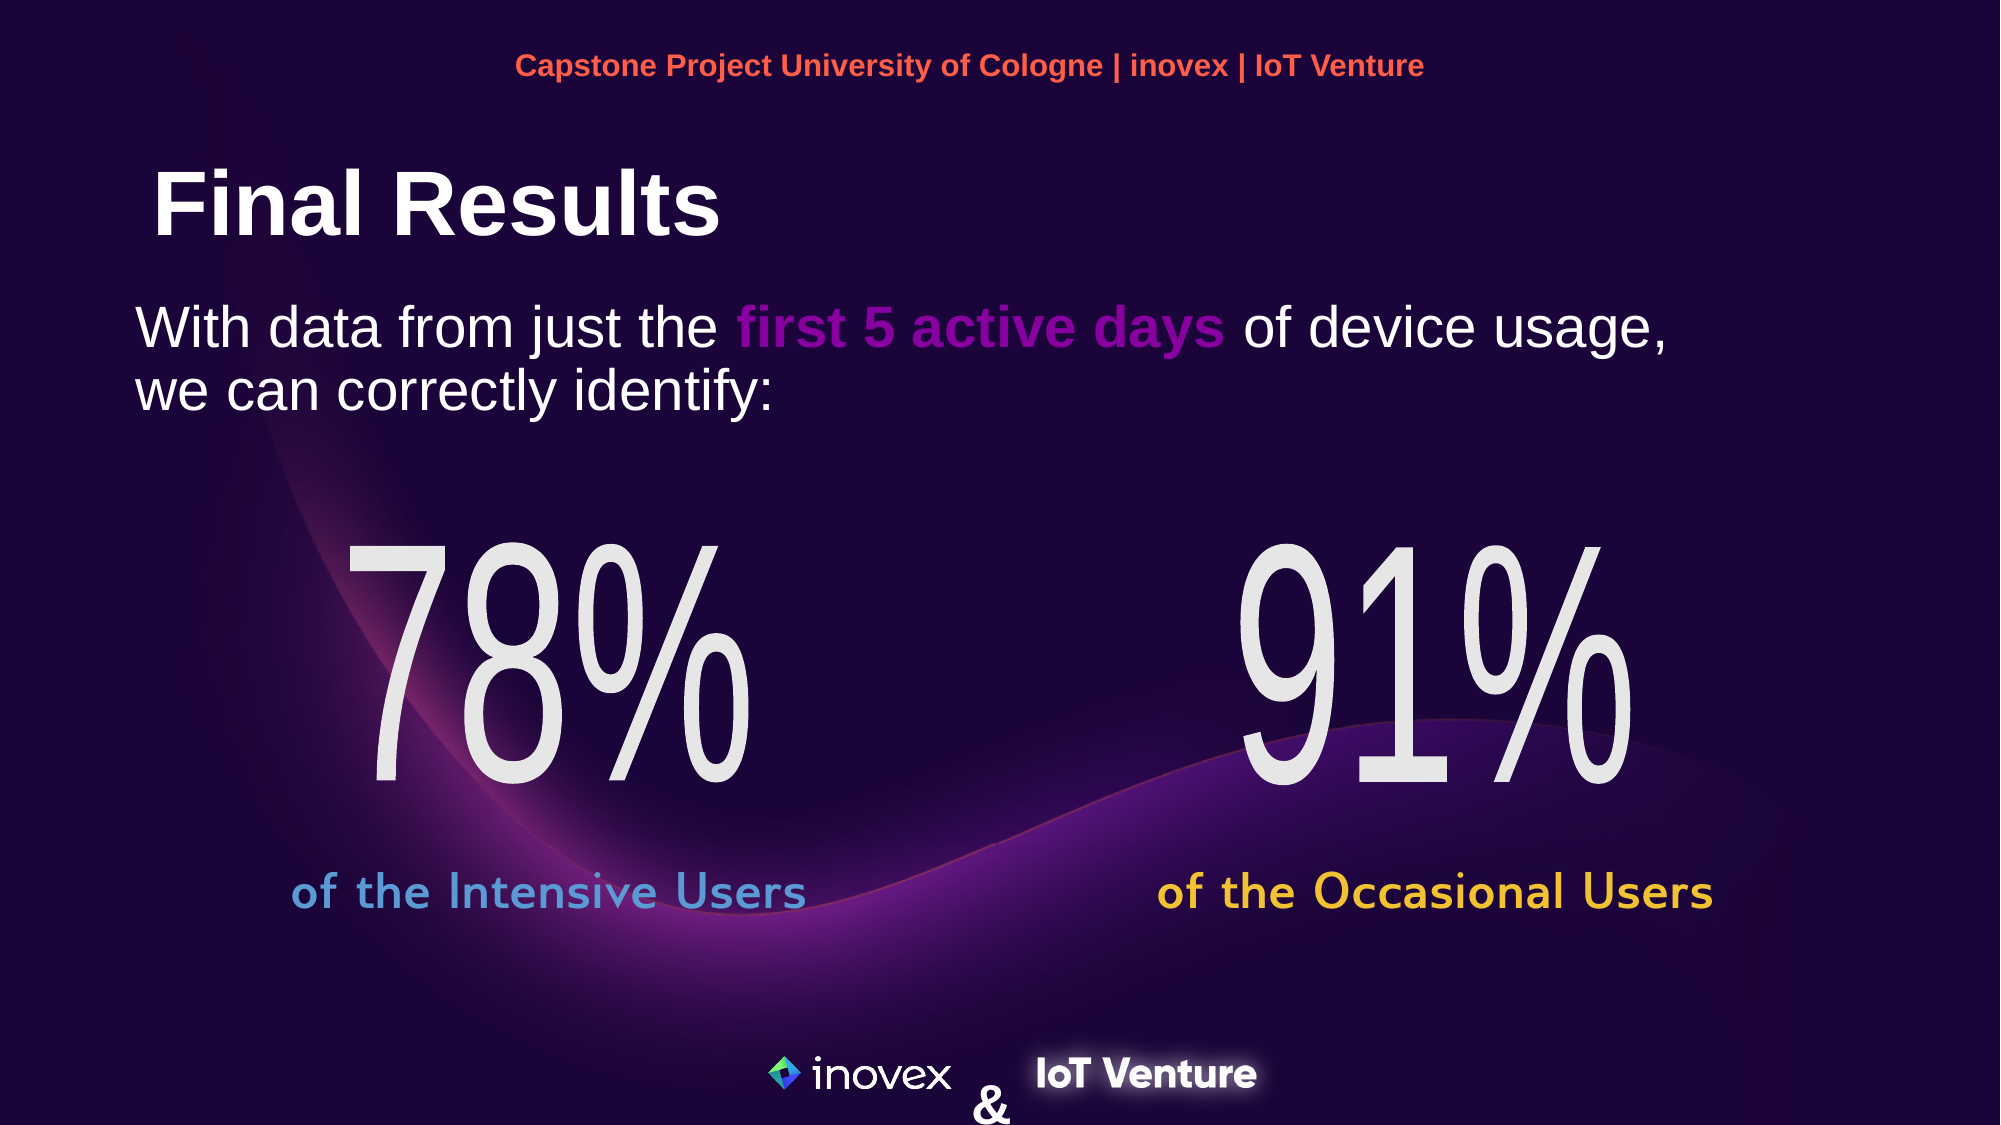

# Final Results
With data from just the first 5 active days of device usage, we can correctly identify:
78%
91%
of the Intensive Users
of the Occasional Users